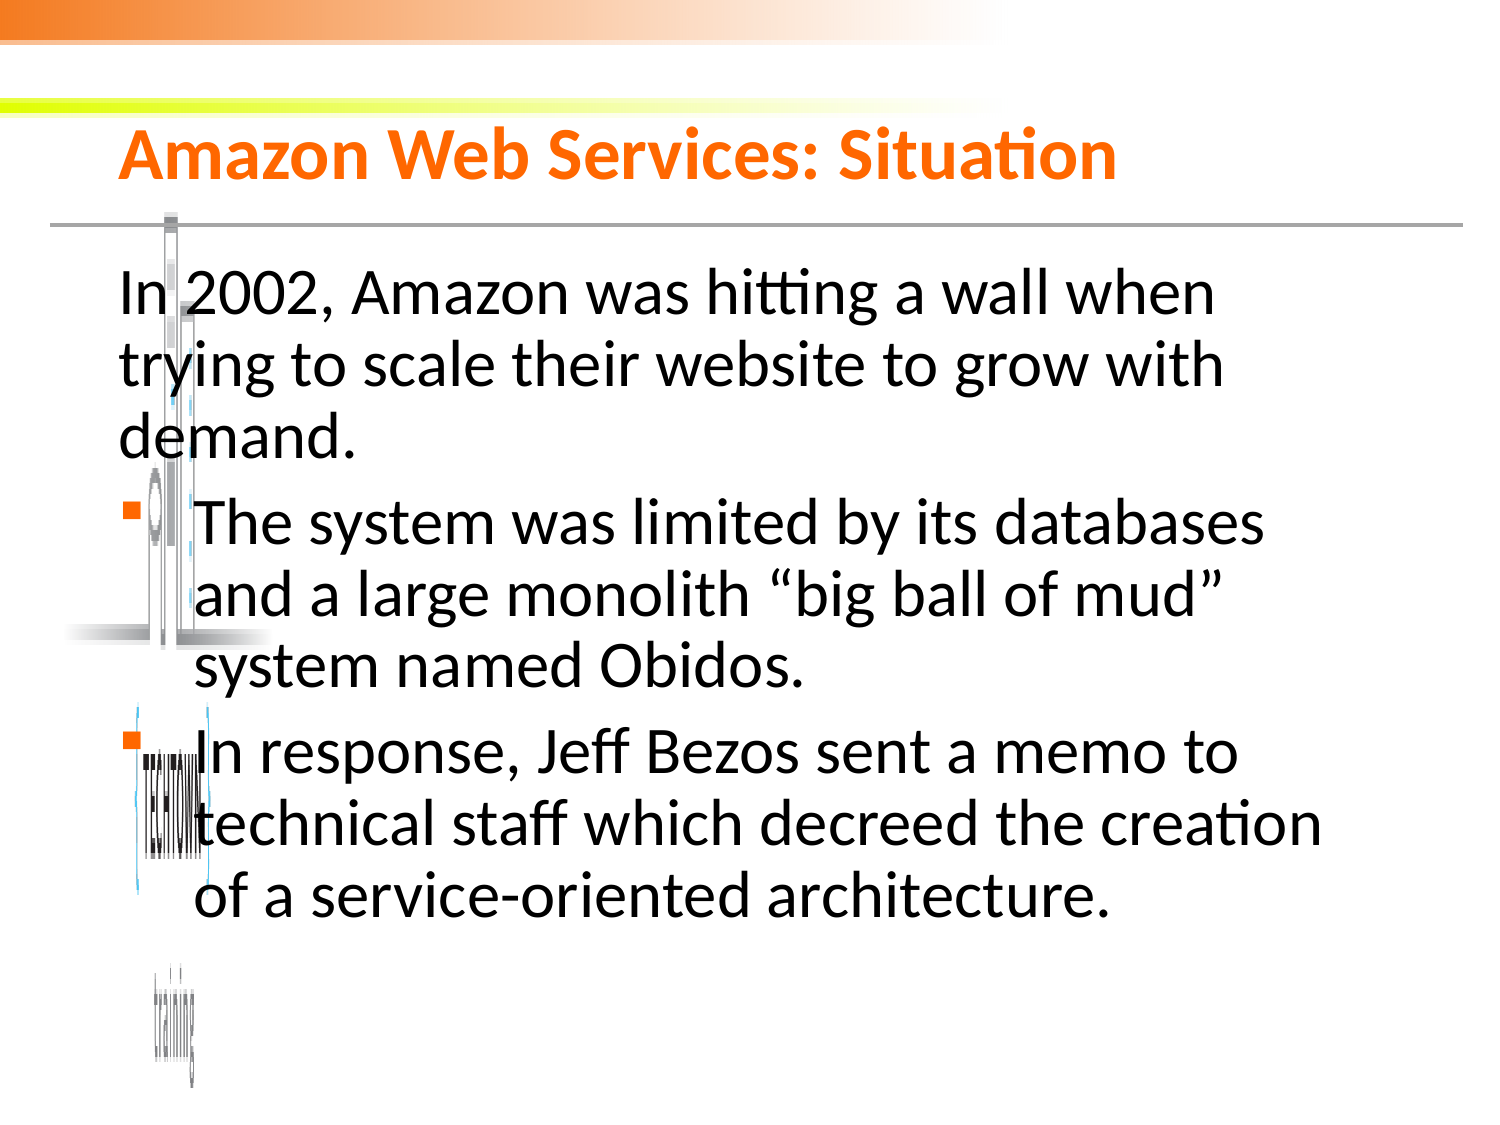

# Amazon Web Services: Situation
In 2002, Amazon was hitting a wall when trying to scale their website to grow with demand.
The system was limited by its databases and a large monolith “big ball of mud” system named Obidos.
In response, Jeff Bezos sent a memo to technical staff which decreed the creation of a service-oriented architecture.